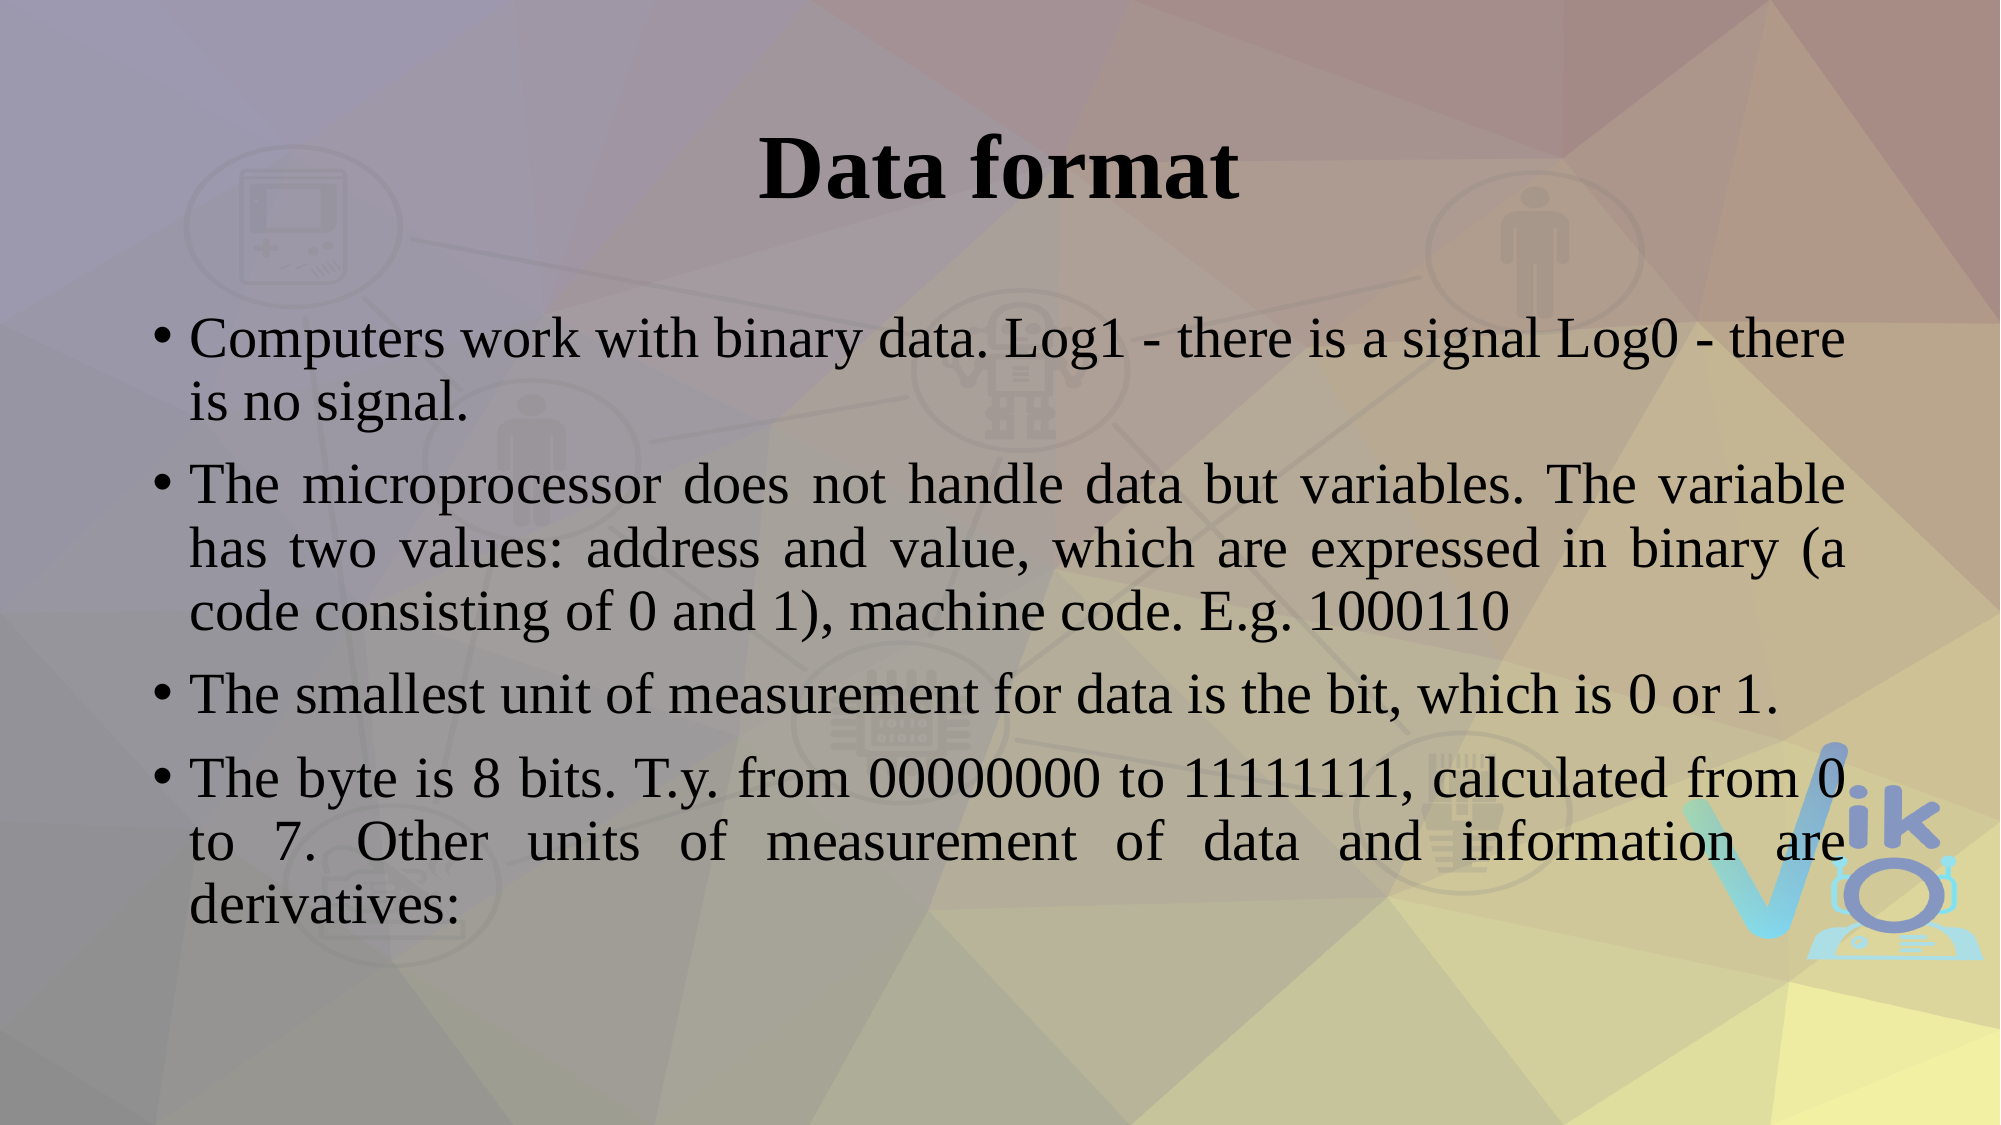

# Data format
Computers work with binary data. Log1 - there is a signal Log0 - there is no signal.
The microprocessor does not handle data but variables. The variable has two values: address and value, which are expressed in binary (a code consisting of 0 and 1), machine code. E.g. 1000110
The smallest unit of measurement for data is the bit, which is 0 or 1.
The byte is 8 bits. T.y. from 00000000 to 11111111, calculated from 0 to 7. Other units of measurement of data and information are derivatives: